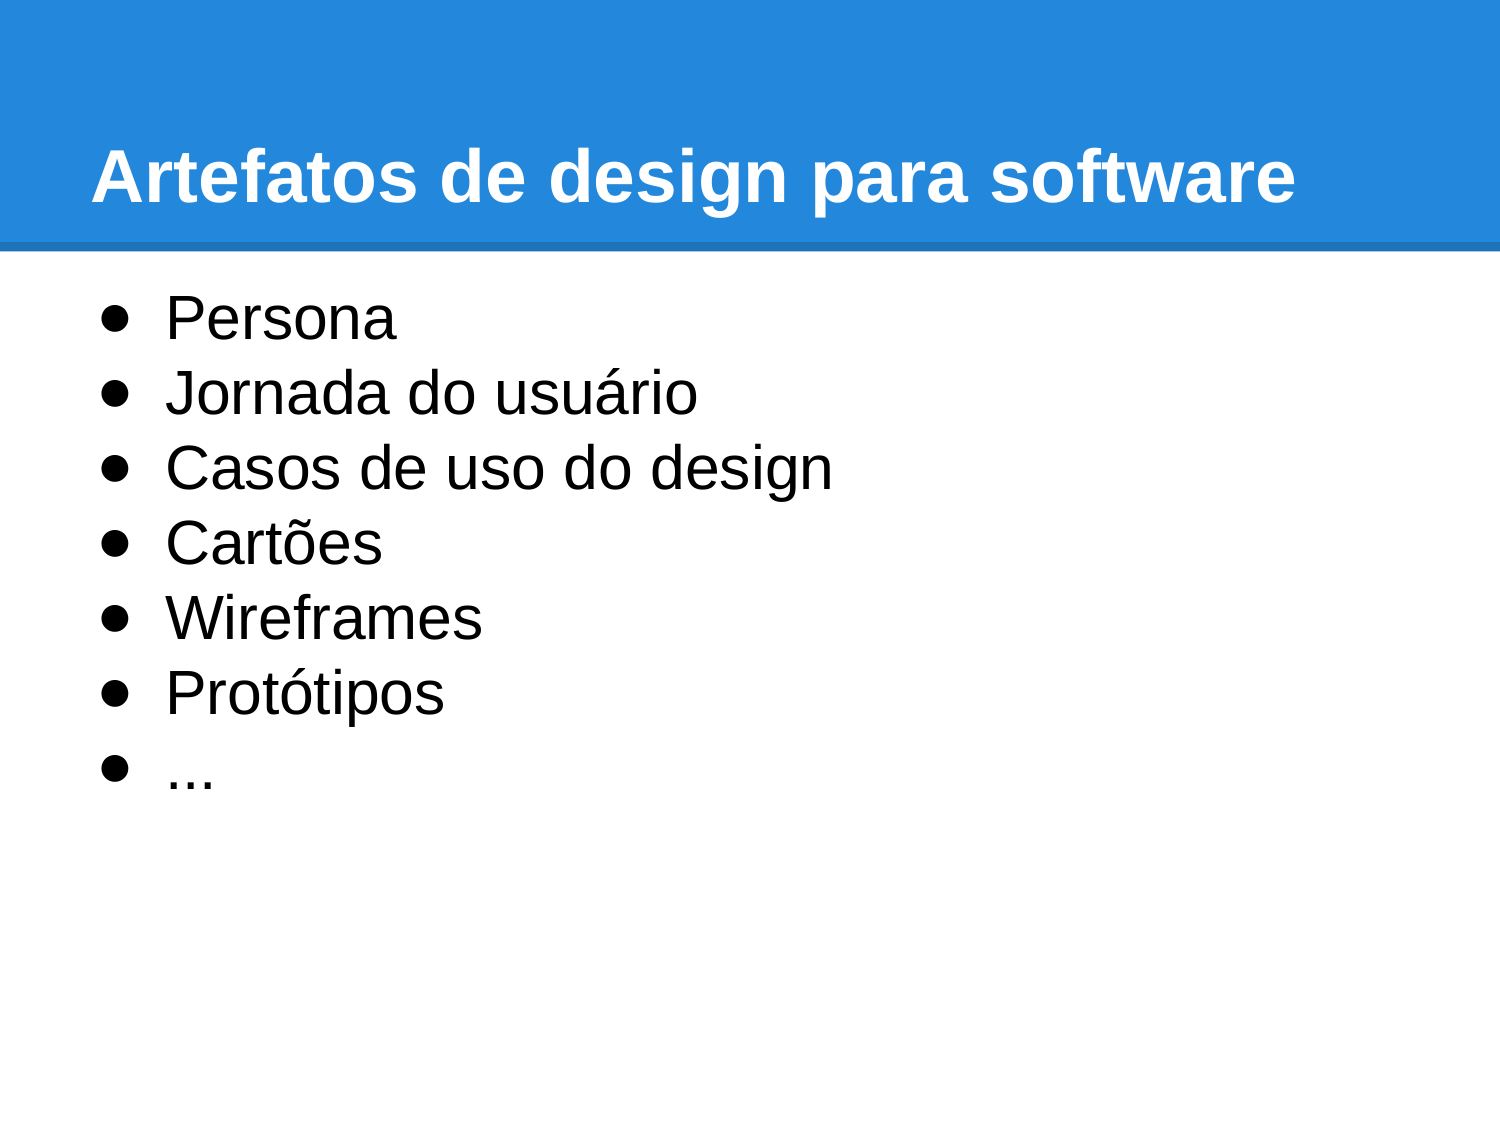

# Artefatos de design para software
Persona
Jornada do usuário
Casos de uso do design
Cartões
Wireframes
Protótipos
...